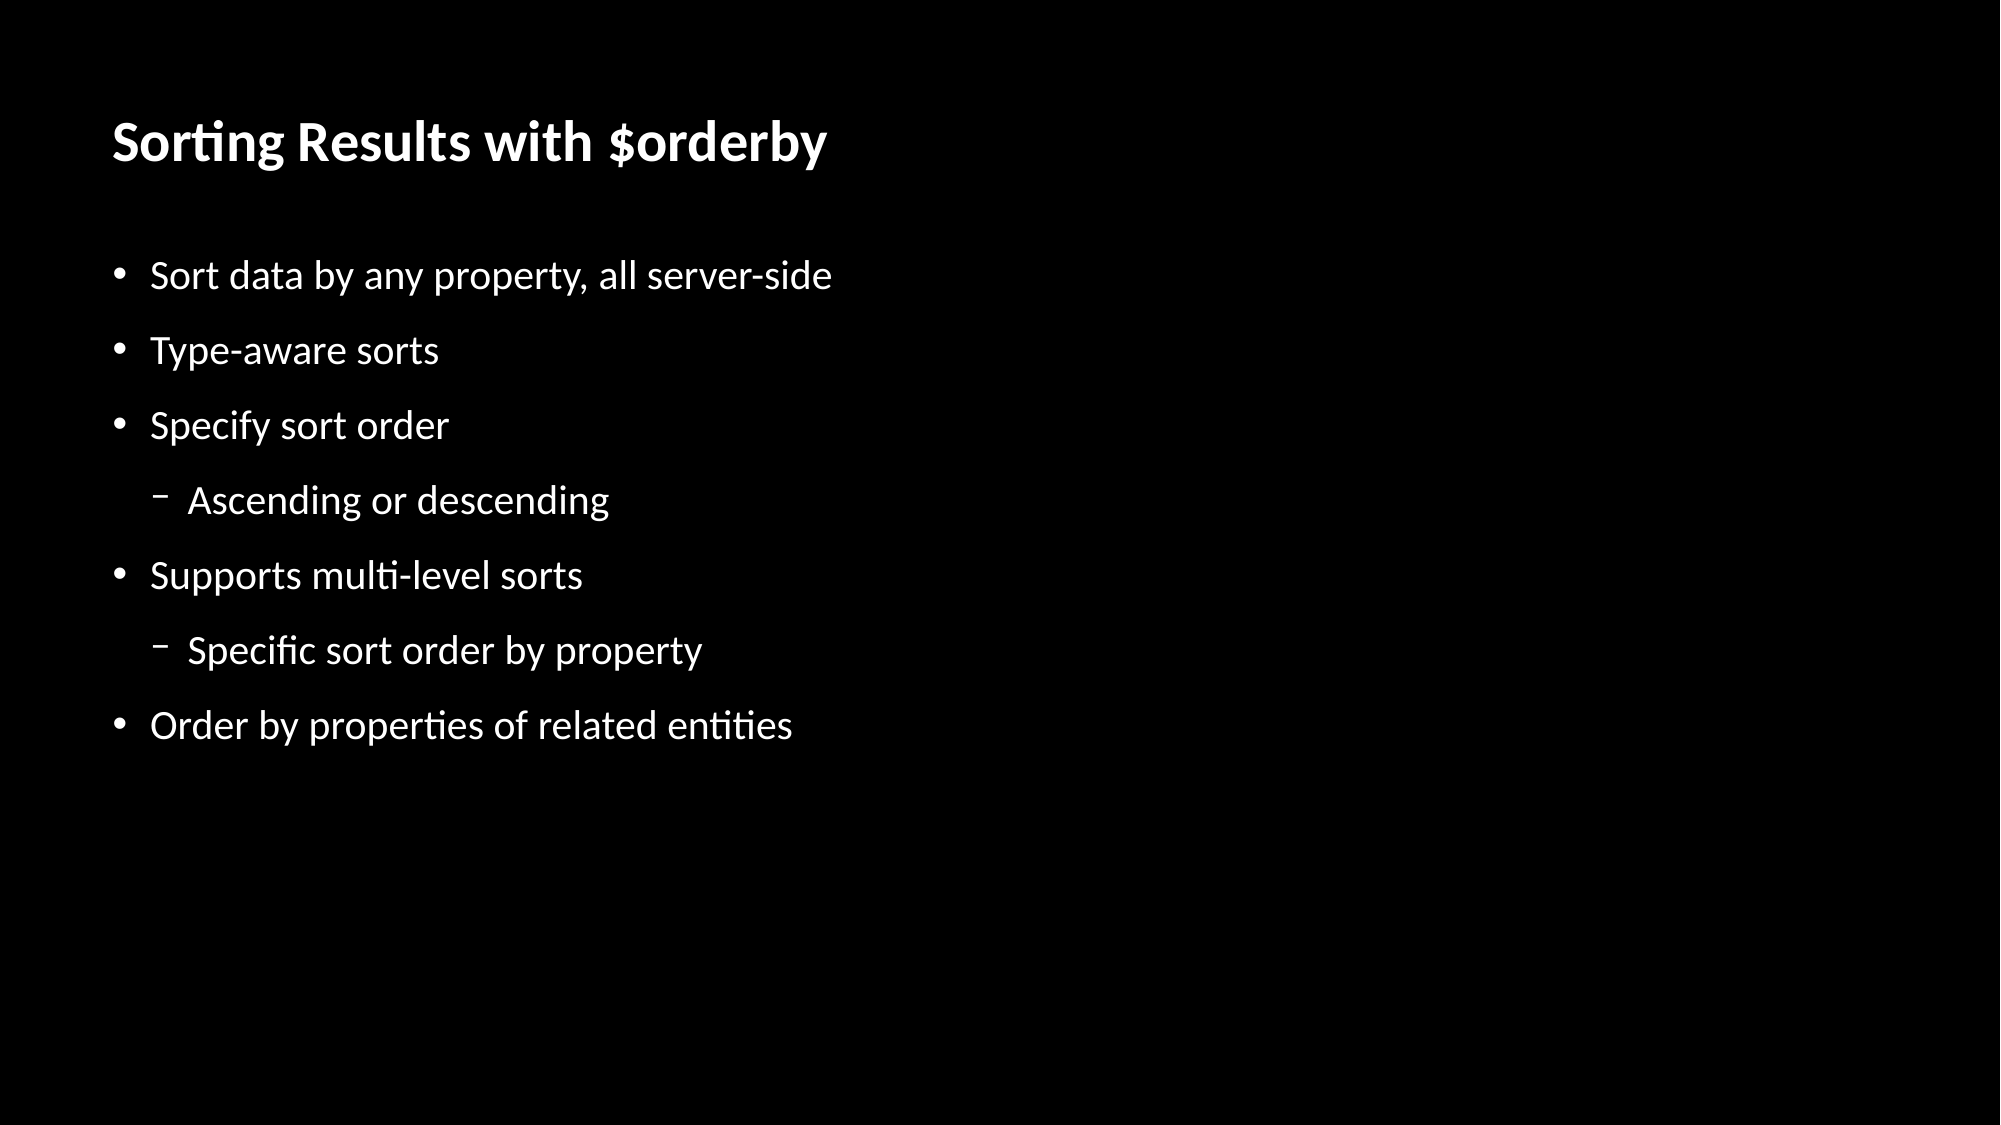

# Sorting Results with $orderby
Sort data by any property, all server-side
Type-aware sorts
Specify sort order
Ascending or descending
Supports multi-level sorts
Specific sort order by property
Order by properties of related entities